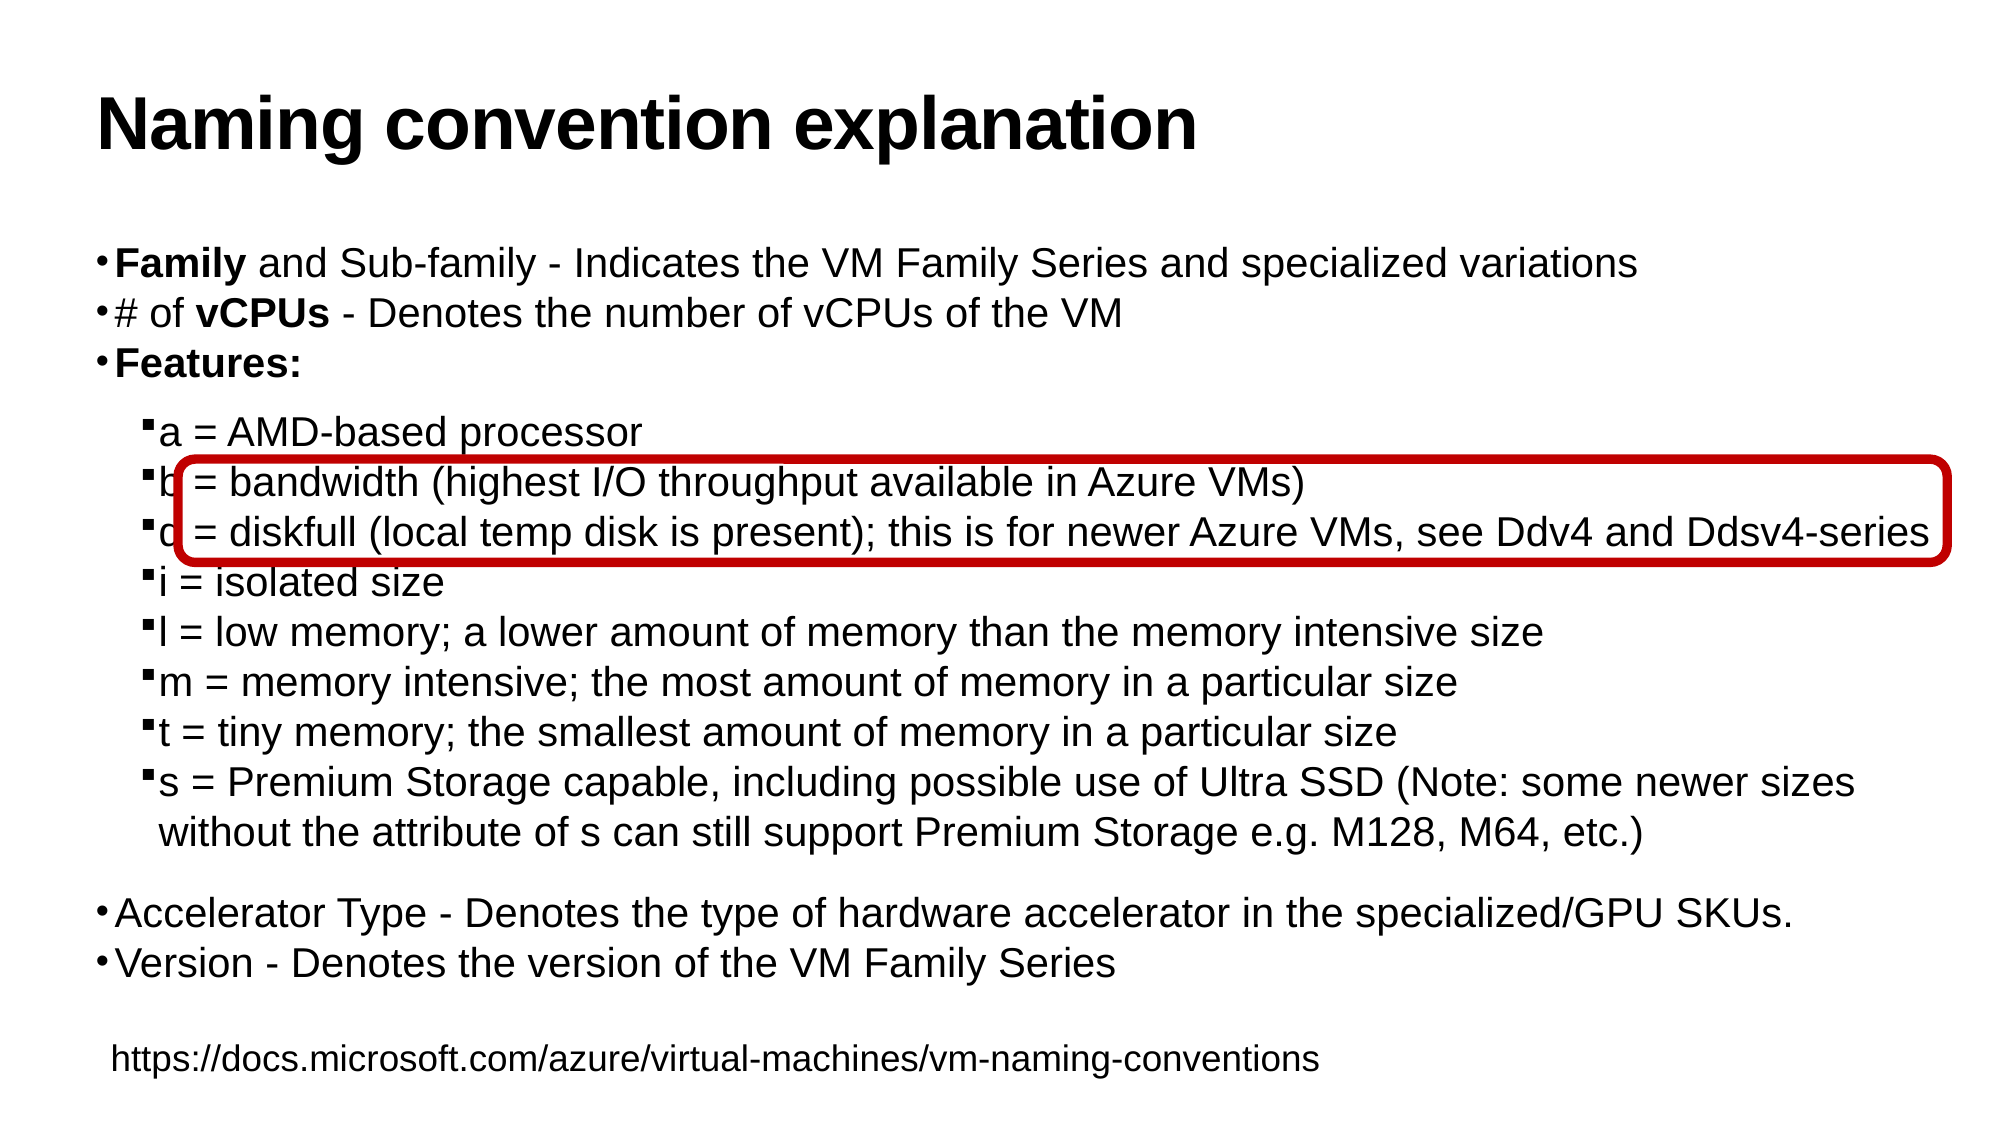

# Naming convention explanation
Family and Sub-family - Indicates the VM Family Series and specialized variations
# of vCPUs - Denotes the number of vCPUs of the VM
Features:

Accelerator Type - Denotes the type of hardware accelerator in the specialized/GPU SKUs.
Version - Denotes the version of the VM Family Series
a = AMD-based processor
b = bandwidth (highest I/O throughput available in Azure VMs)
d = diskfull (local temp disk is present); this is for newer Azure VMs, see Ddv4 and Ddsv4-series
i = isolated size
l = low memory; a lower amount of memory than the memory intensive size
m = memory intensive; the most amount of memory in a particular size
t = tiny memory; the smallest amount of memory in a particular size
s = Premium Storage capable, including possible use of Ultra SSD (Note: some newer sizes without the attribute of s can still support Premium Storage e.g. M128, M64, etc.)

https://docs.microsoft.com/azure/virtual-machines/vm-naming-conventions